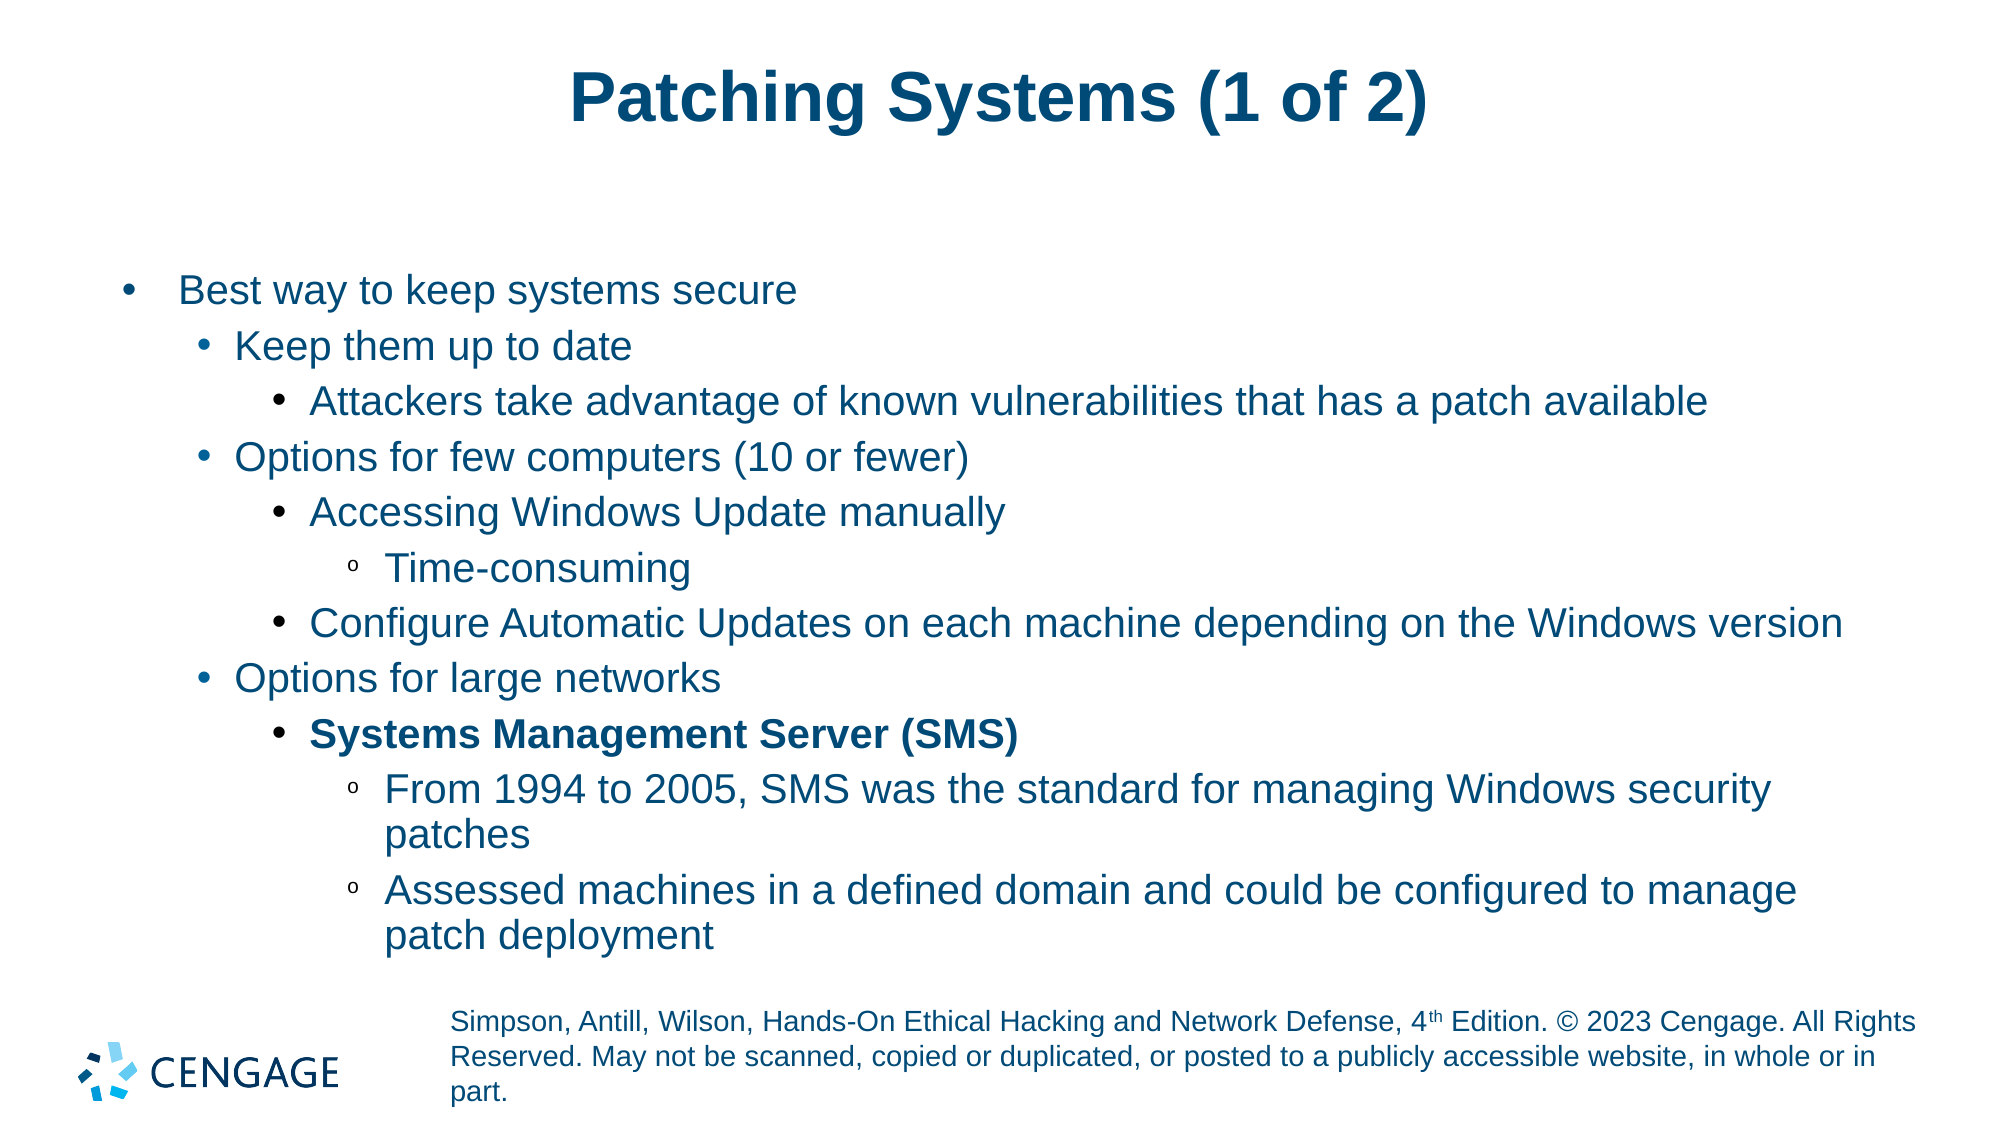

# Patching Systems (1 of 2)
Best way to keep systems secure
Keep them up to date
Attackers take advantage of known vulnerabilities that has a patch available
Options for few computers (10 or fewer)
Accessing Windows Update manually
Time-consuming
Configure Automatic Updates on each machine depending on the Windows version
Options for large networks
Systems Management Server (SMS)
From 1994 to 2005, SMS was the standard for managing Windows security patches
Assessed machines in a defined domain and could be configured to manage patch deployment